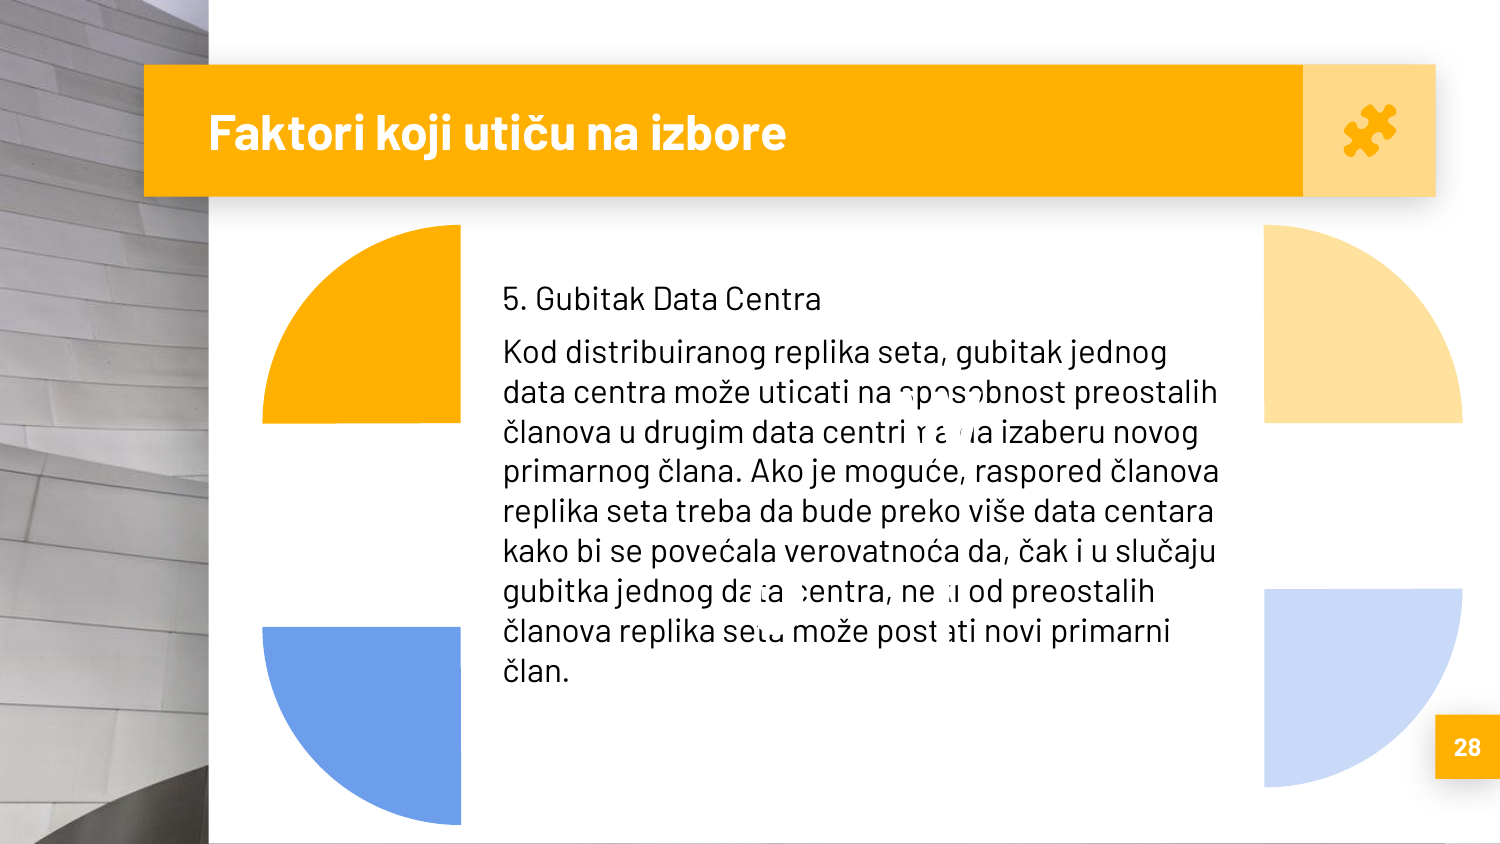

Faktori koji utiču na izbore

5. Gubitak Data Centra
Kod distribuiranog replika seta, gubitak jednog data centra može uticati na sposobnost preostalih članova u drugim data centrima da izaberu novog primarnog člana. Ako je moguće, raspored članova replika seta treba da bude preko više data centara kako bi se povećala verovatnoća da, čak i u slučaju gubitka jednog data centra, neki od preostalih članova replika seta može postati novi primarni član.

W

O
T
28